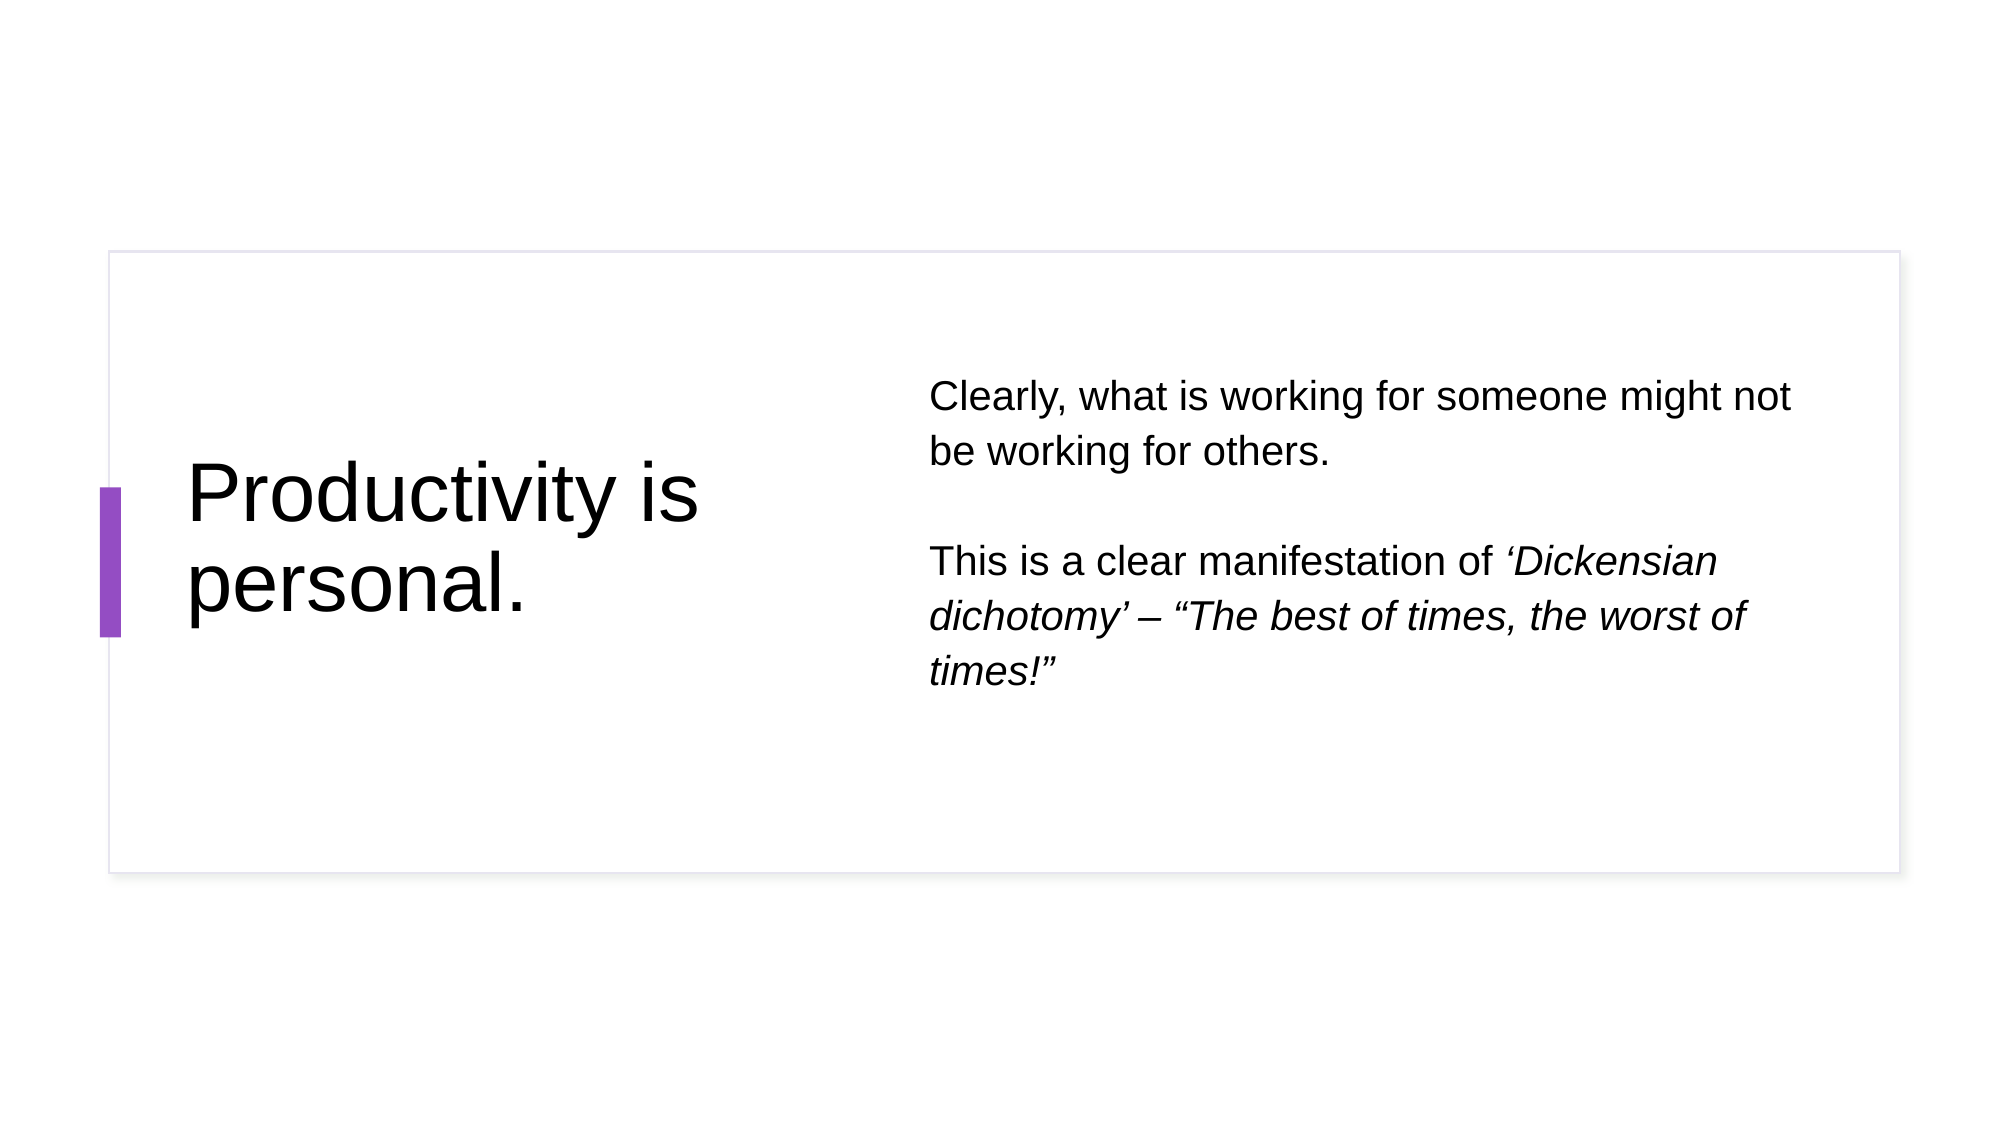

# Productivity is personal.
Clearly, what is working for someone might not be working for others.
This is a clear manifestation of ‘Dickensian dichotomy’ – “The best of times, the worst of times!”